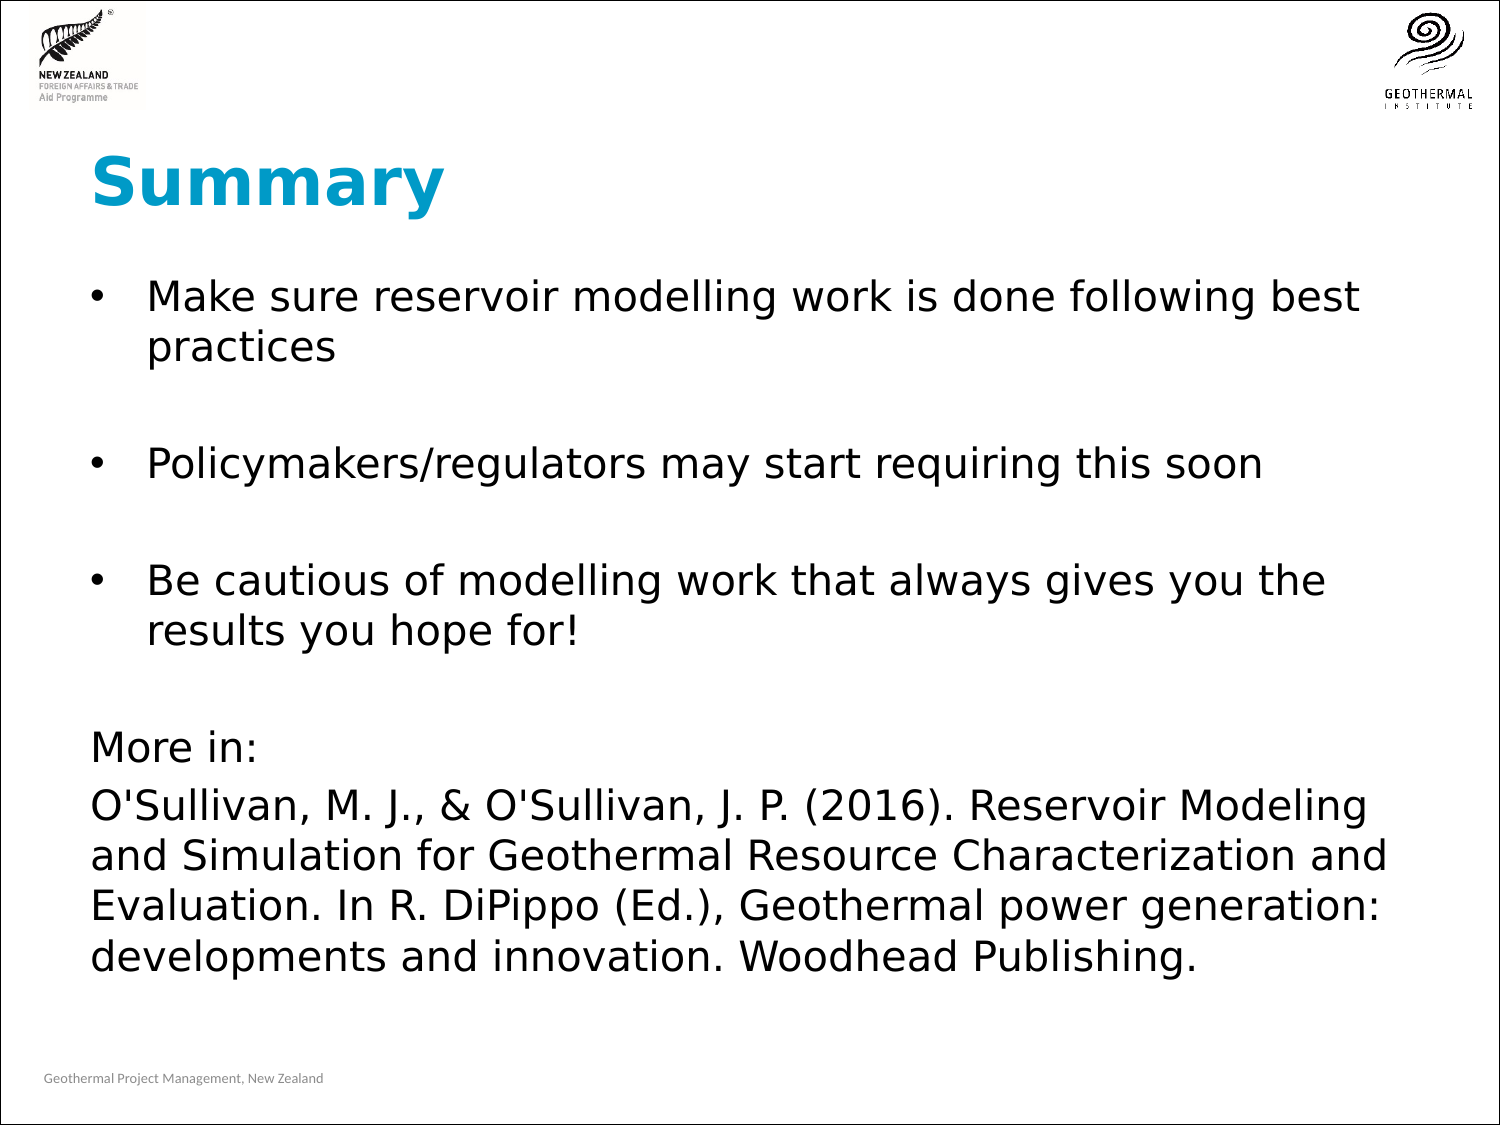

# Summary
Make sure reservoir modelling work is done following best practices

Policymakers/regulators may start requiring this soon

Be cautious of modelling work that always gives you the results you hope for!

More in:
O'Sullivan, M. J., & O'Sullivan, J. P. (2016). Reservoir Modeling and Simulation for Geothermal Resource Characterization and Evaluation. In R. DiPippo (Ed.), Geothermal power generation: developments and innovation. Woodhead Publishing.